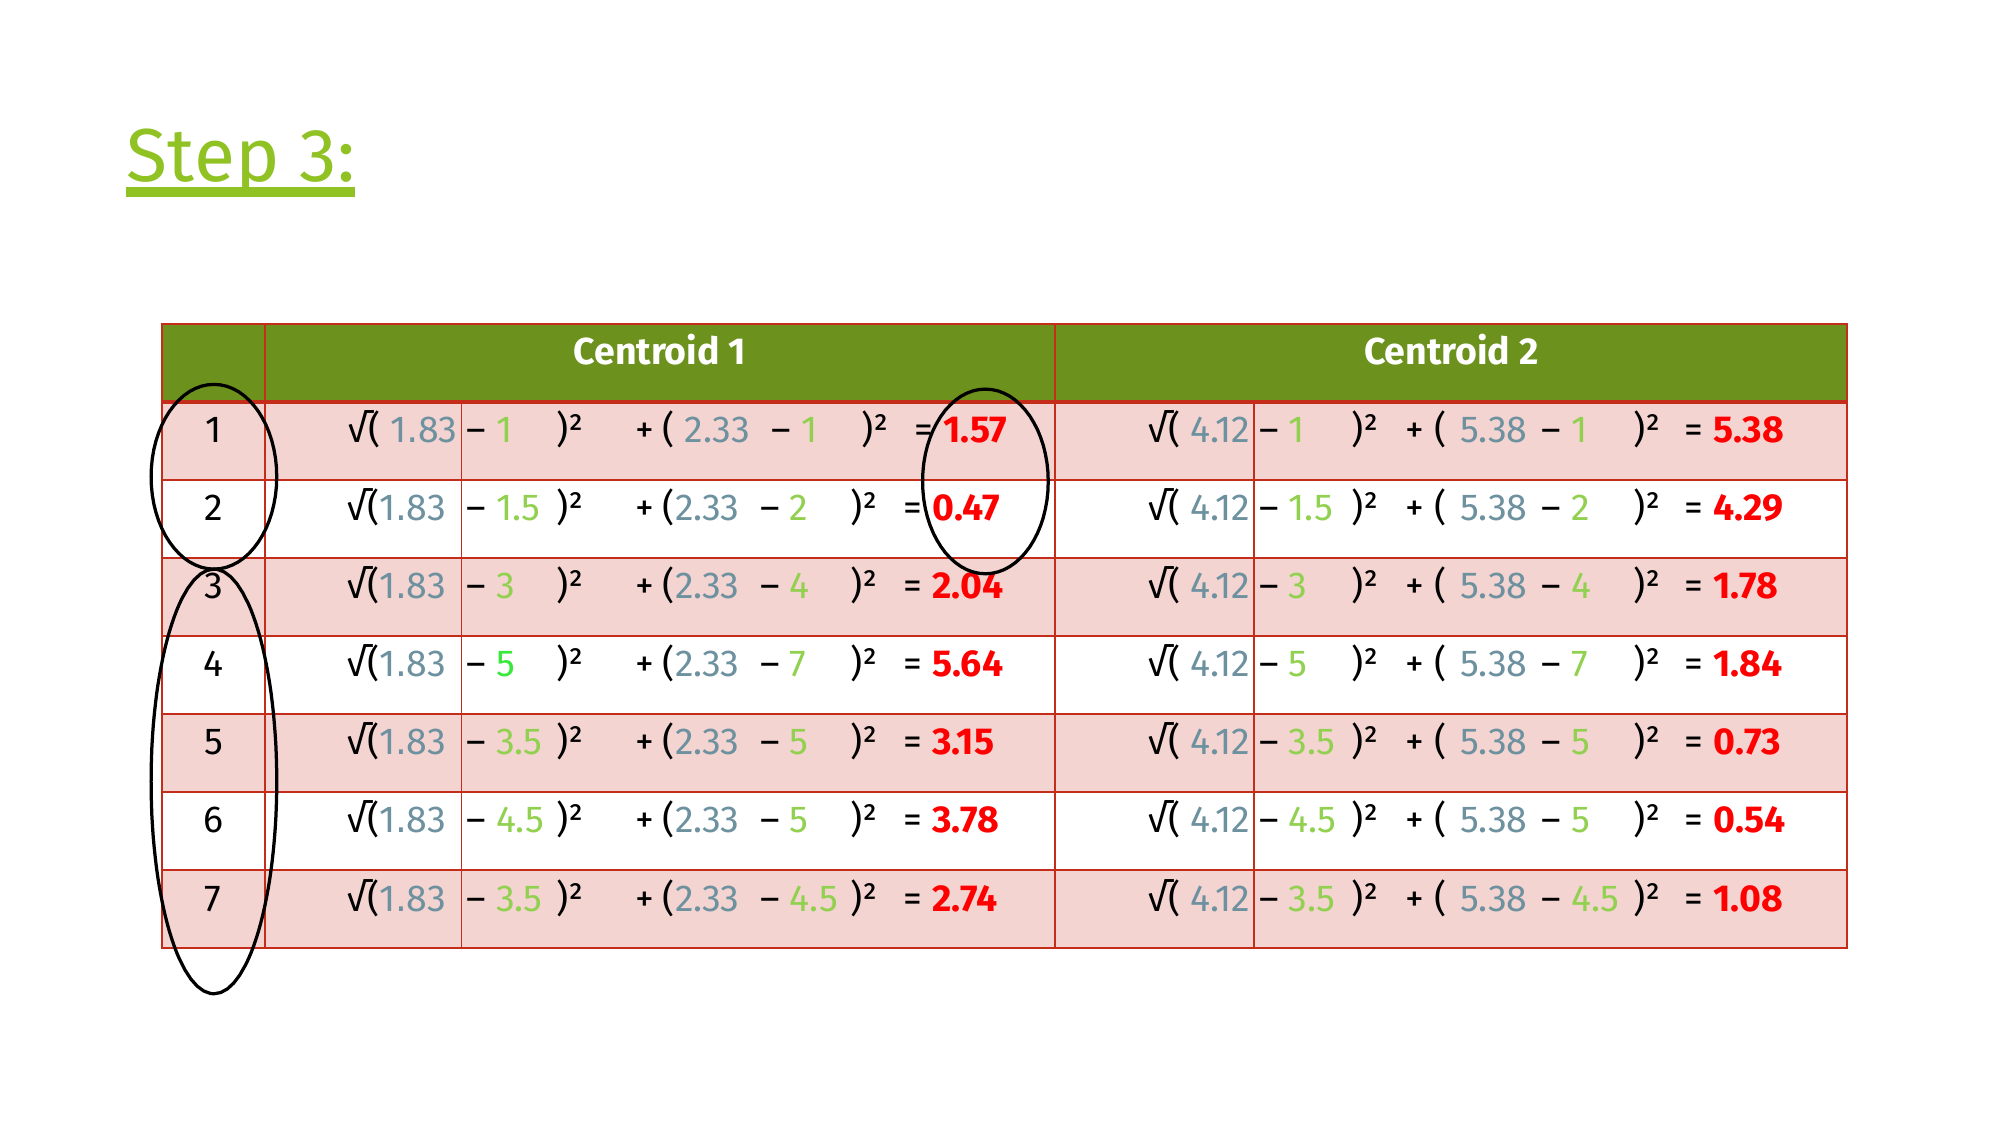

# Step 3:
|  | Centroid 1 |  |  |  |  |  |  |  | Centroid 2 |  |  |  |  |  |  |  |
| --- | --- | --- | --- | --- | --- | --- | --- | --- | --- | --- | --- | --- | --- | --- | --- | --- |
| 1 | √( 1.83 | – 1 | )² | + | ( 2.33 | – 1 | )² | = 1.57 | √( 4.12 | – 1 | )² | + ( | 5.38 | – 1 | )² | = 5.38 |
| 2 | √(1.83 | – 1.5 | )² | + | (2.33 | – 2 | )² | = 0.47 | √( 4.12 | – 1.5 | )² | + ( | 5.38 | – 2 | )² | = 4.29 |
| 3 | √(1.83 | – 3 | )² | + | (2.33 | – 4 | )² | = 2.04 | √( 4.12 | – 3 | )² | + ( | 5.38 | – 4 | )² | = 1.78 |
| 4 | √(1.83 | – 5 | )² | + | (2.33 | – 7 | )² | = 5.64 | √( 4.12 | – 5 | )² | + ( | 5.38 | – 7 | )² | = 1.84 |
| 5 | √(1.83 | – 3.5 | )² | + | (2.33 | – 5 | )² | = 3.15 | √( 4.12 | – 3.5 | )² | + ( | 5.38 | – 5 | )² | = 0.73 |
| 6 | √(1.83 | – 4.5 | )² | + | (2.33 | – 5 | )² | = 3.78 | √( 4.12 | – 4.5 | )² | + ( | 5.38 | – 5 | )² | = 0.54 |
| 7 | √(1.83 | – 3.5 | )² | + | (2.33 | – 4.5 | )² | = 2.74 | √( 4.12 | – 3.5 | )² | + ( | 5.38 | – 4.5 | )² | = 1.08 |